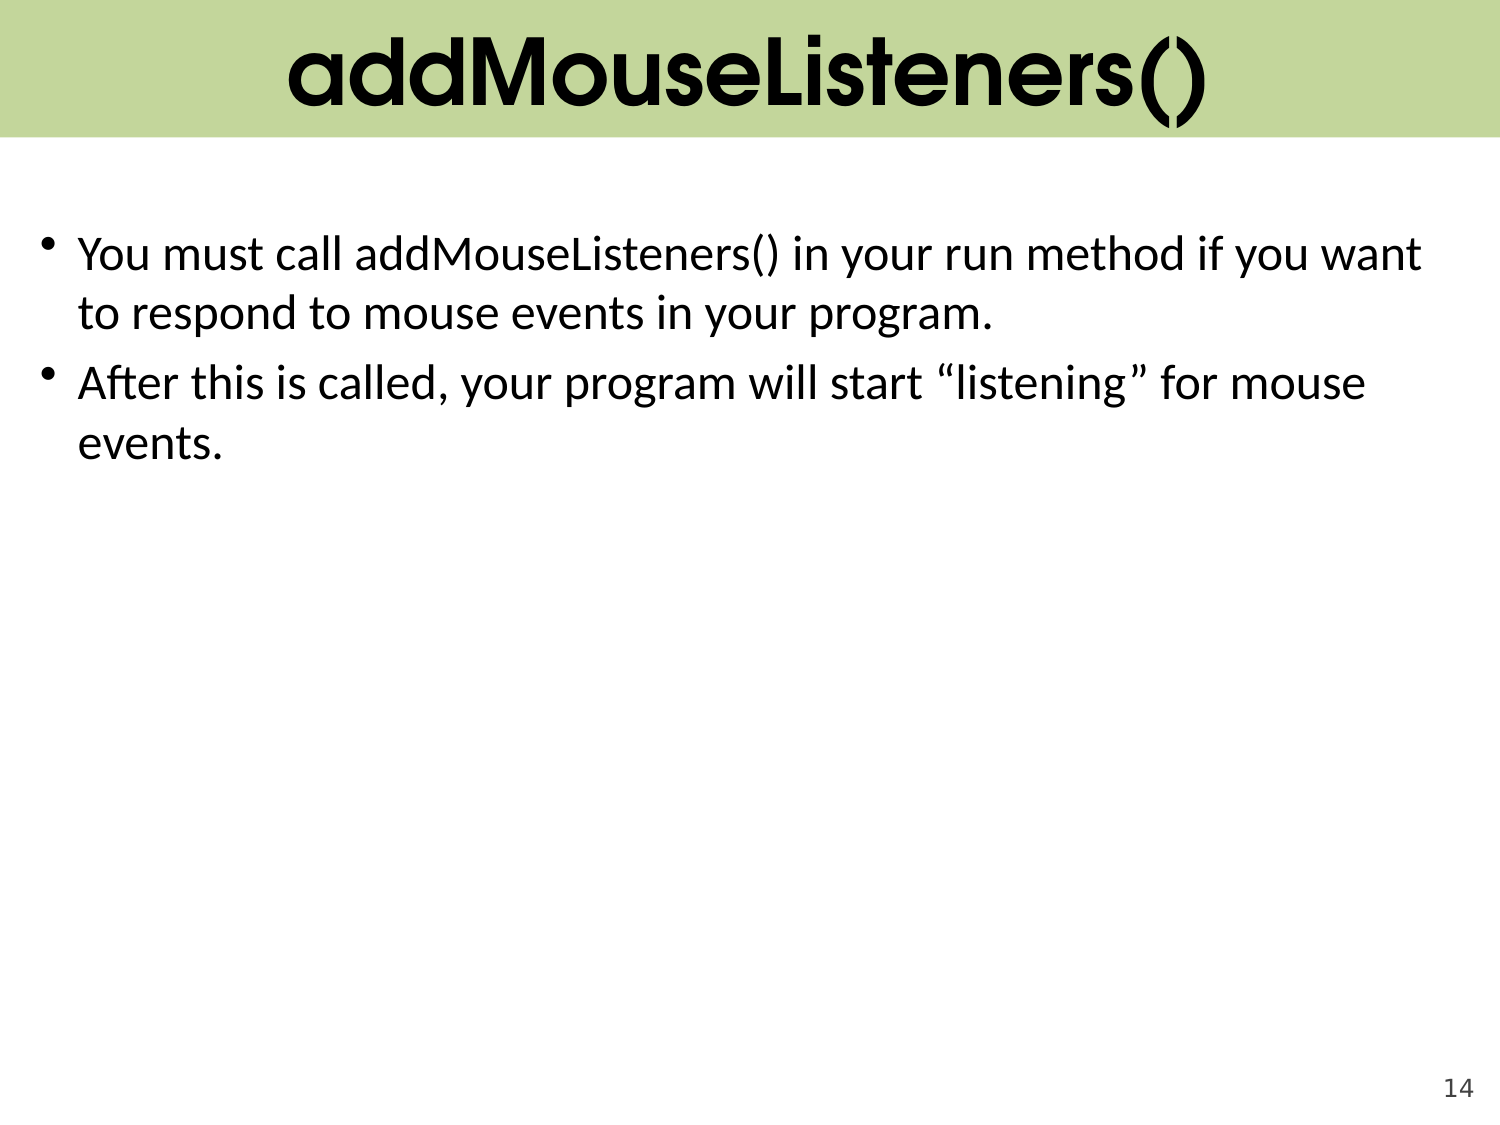

# addMouseListeners()
You must call addMouseListeners() in your run method if you want to respond to mouse events in your program.
After this is called, your program will start “listening” for mouse events.